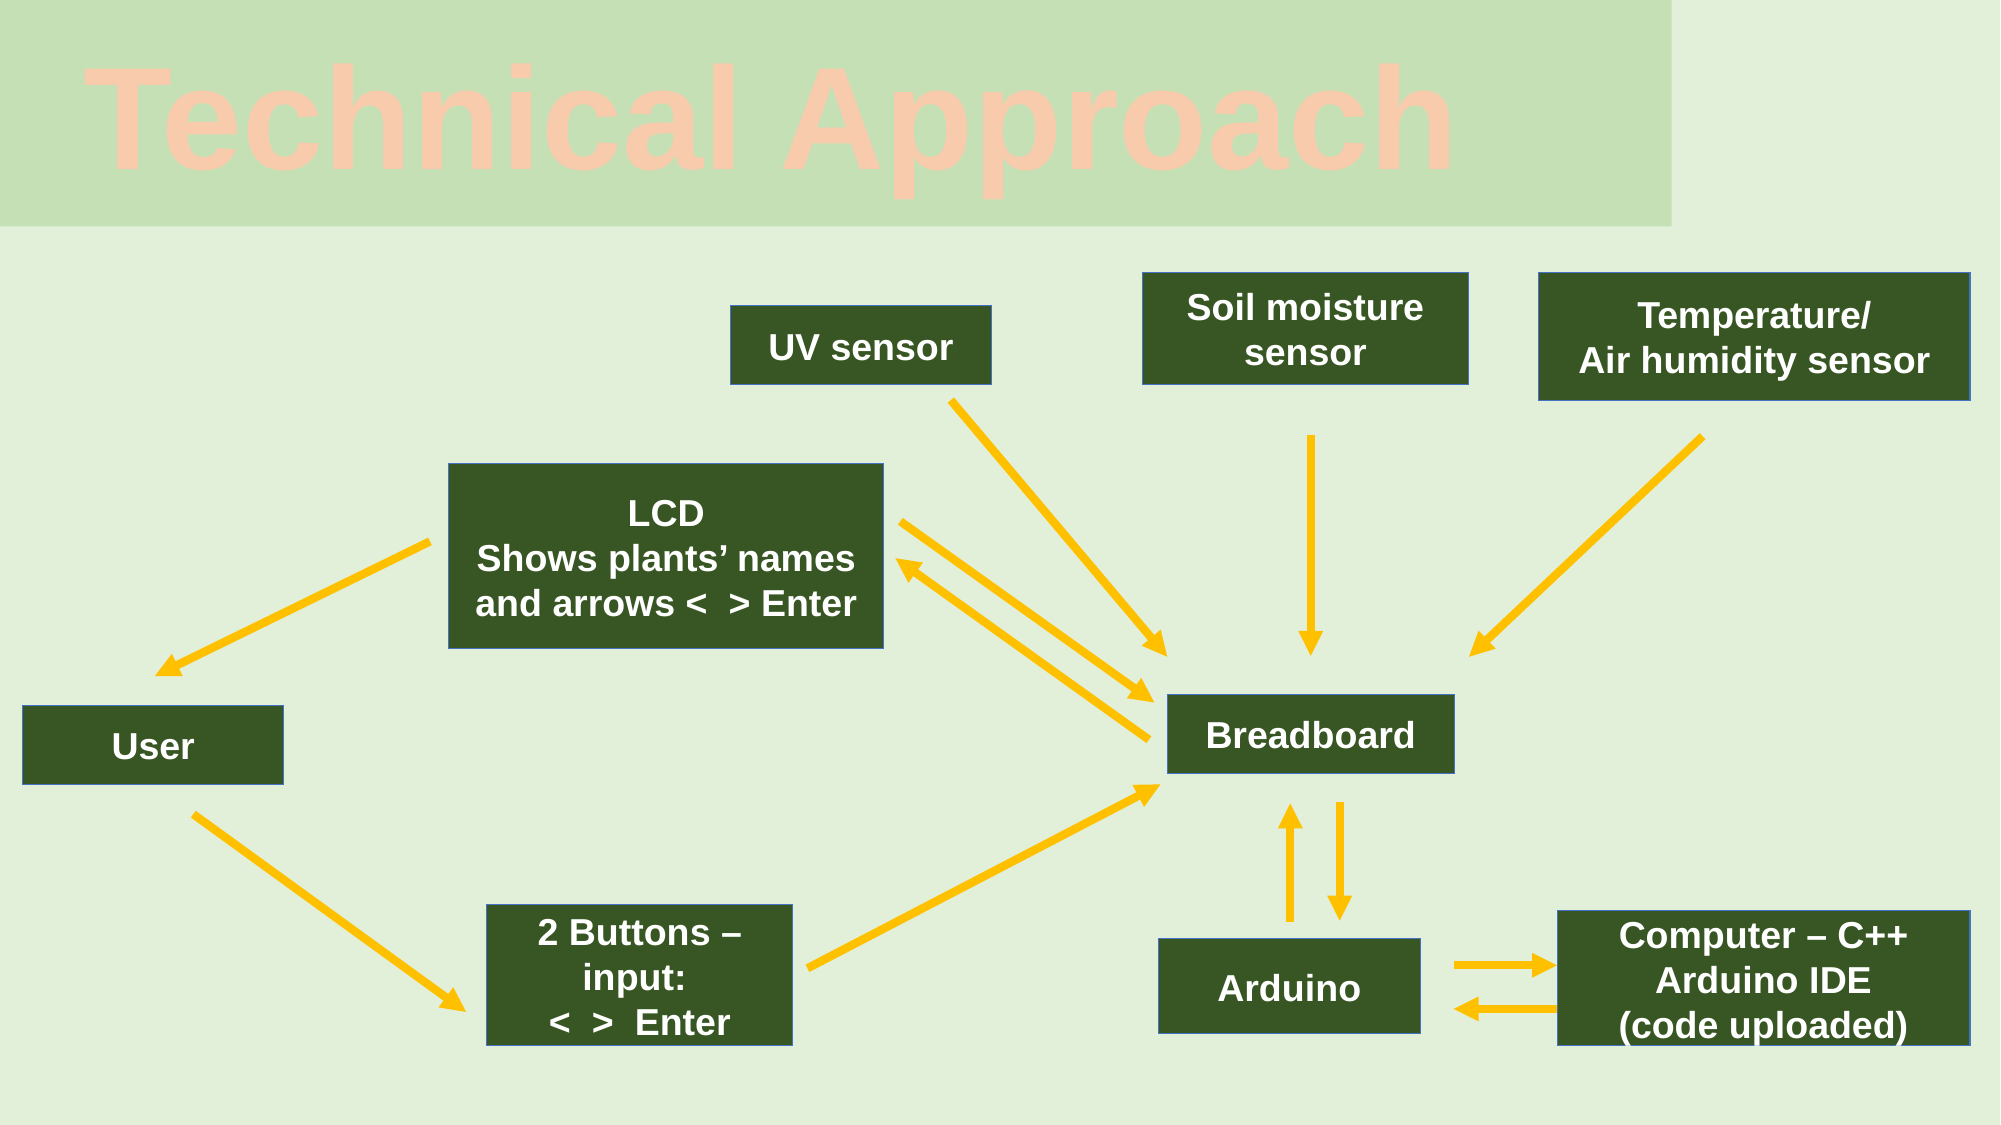

# Technical Approach
Soil moisture sensor
Temperature/
Air humidity sensor
UV sensor
LCD
Shows plants’ names and arrows <  > Enter
Breadboard
User
2 Buttons – input:
<  >  Enter
Computer – C++ Arduino IDE
(code uploaded)
Arduino